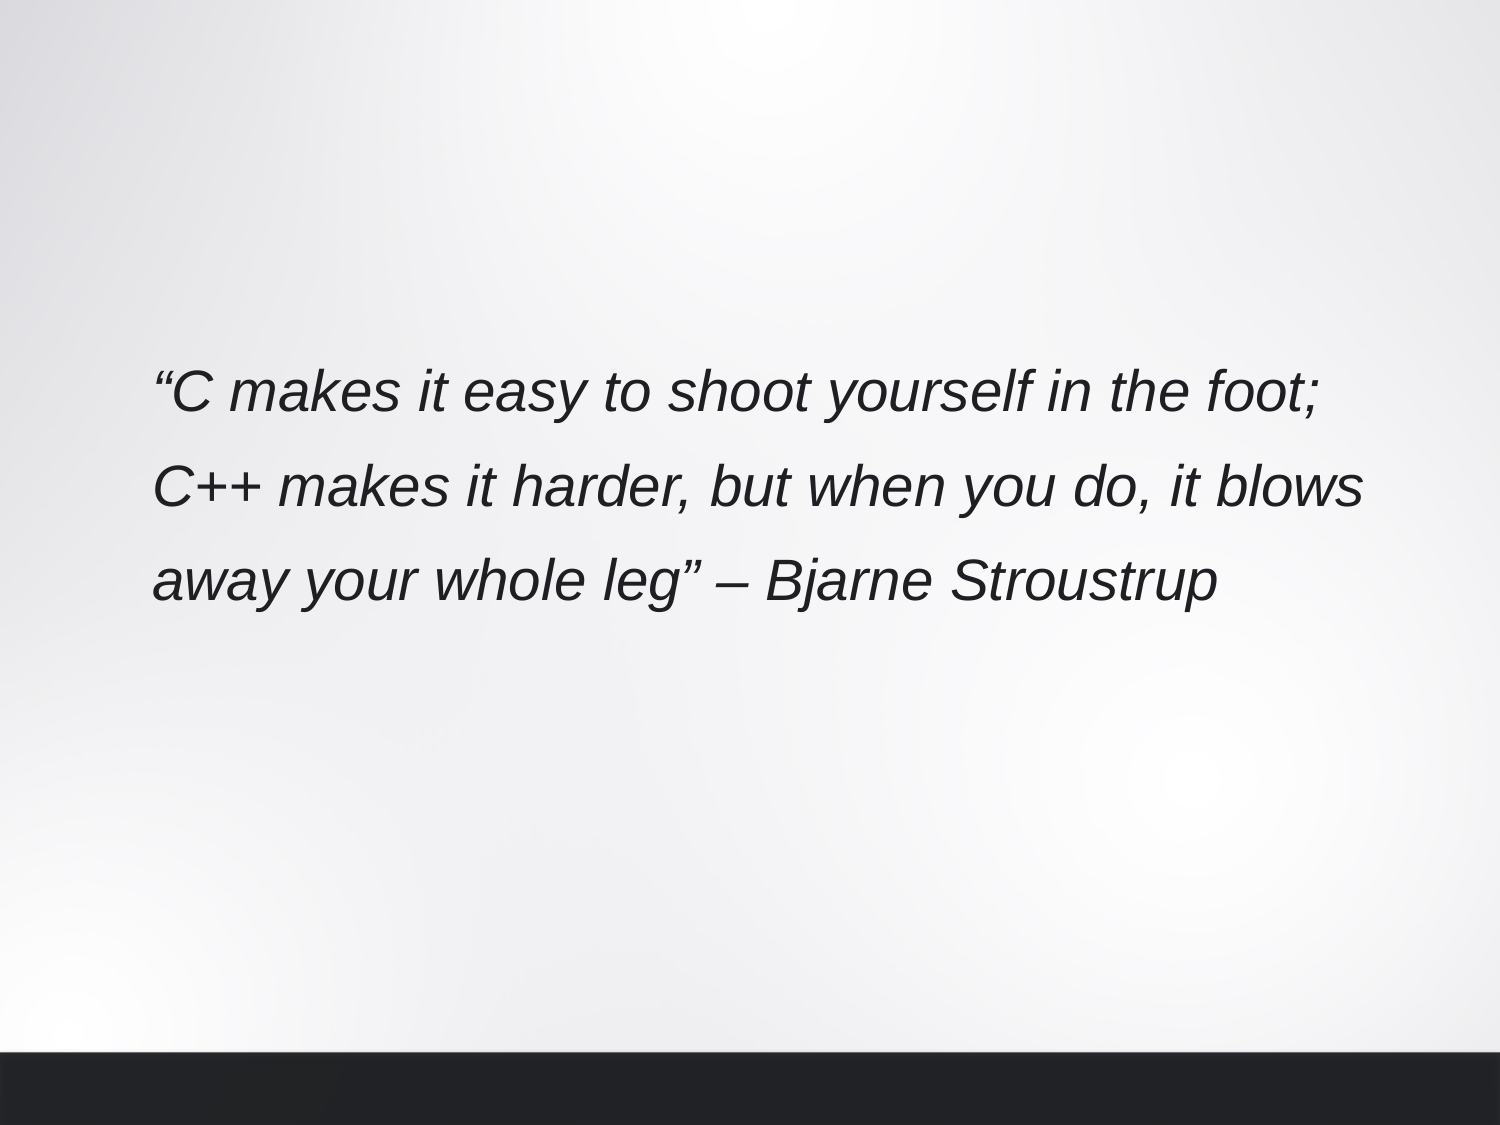

# “C makes it easy to shoot yourself in the foot; C++ makes it harder, but when you do, it blows away your whole leg” – Bjarne Stroustrup